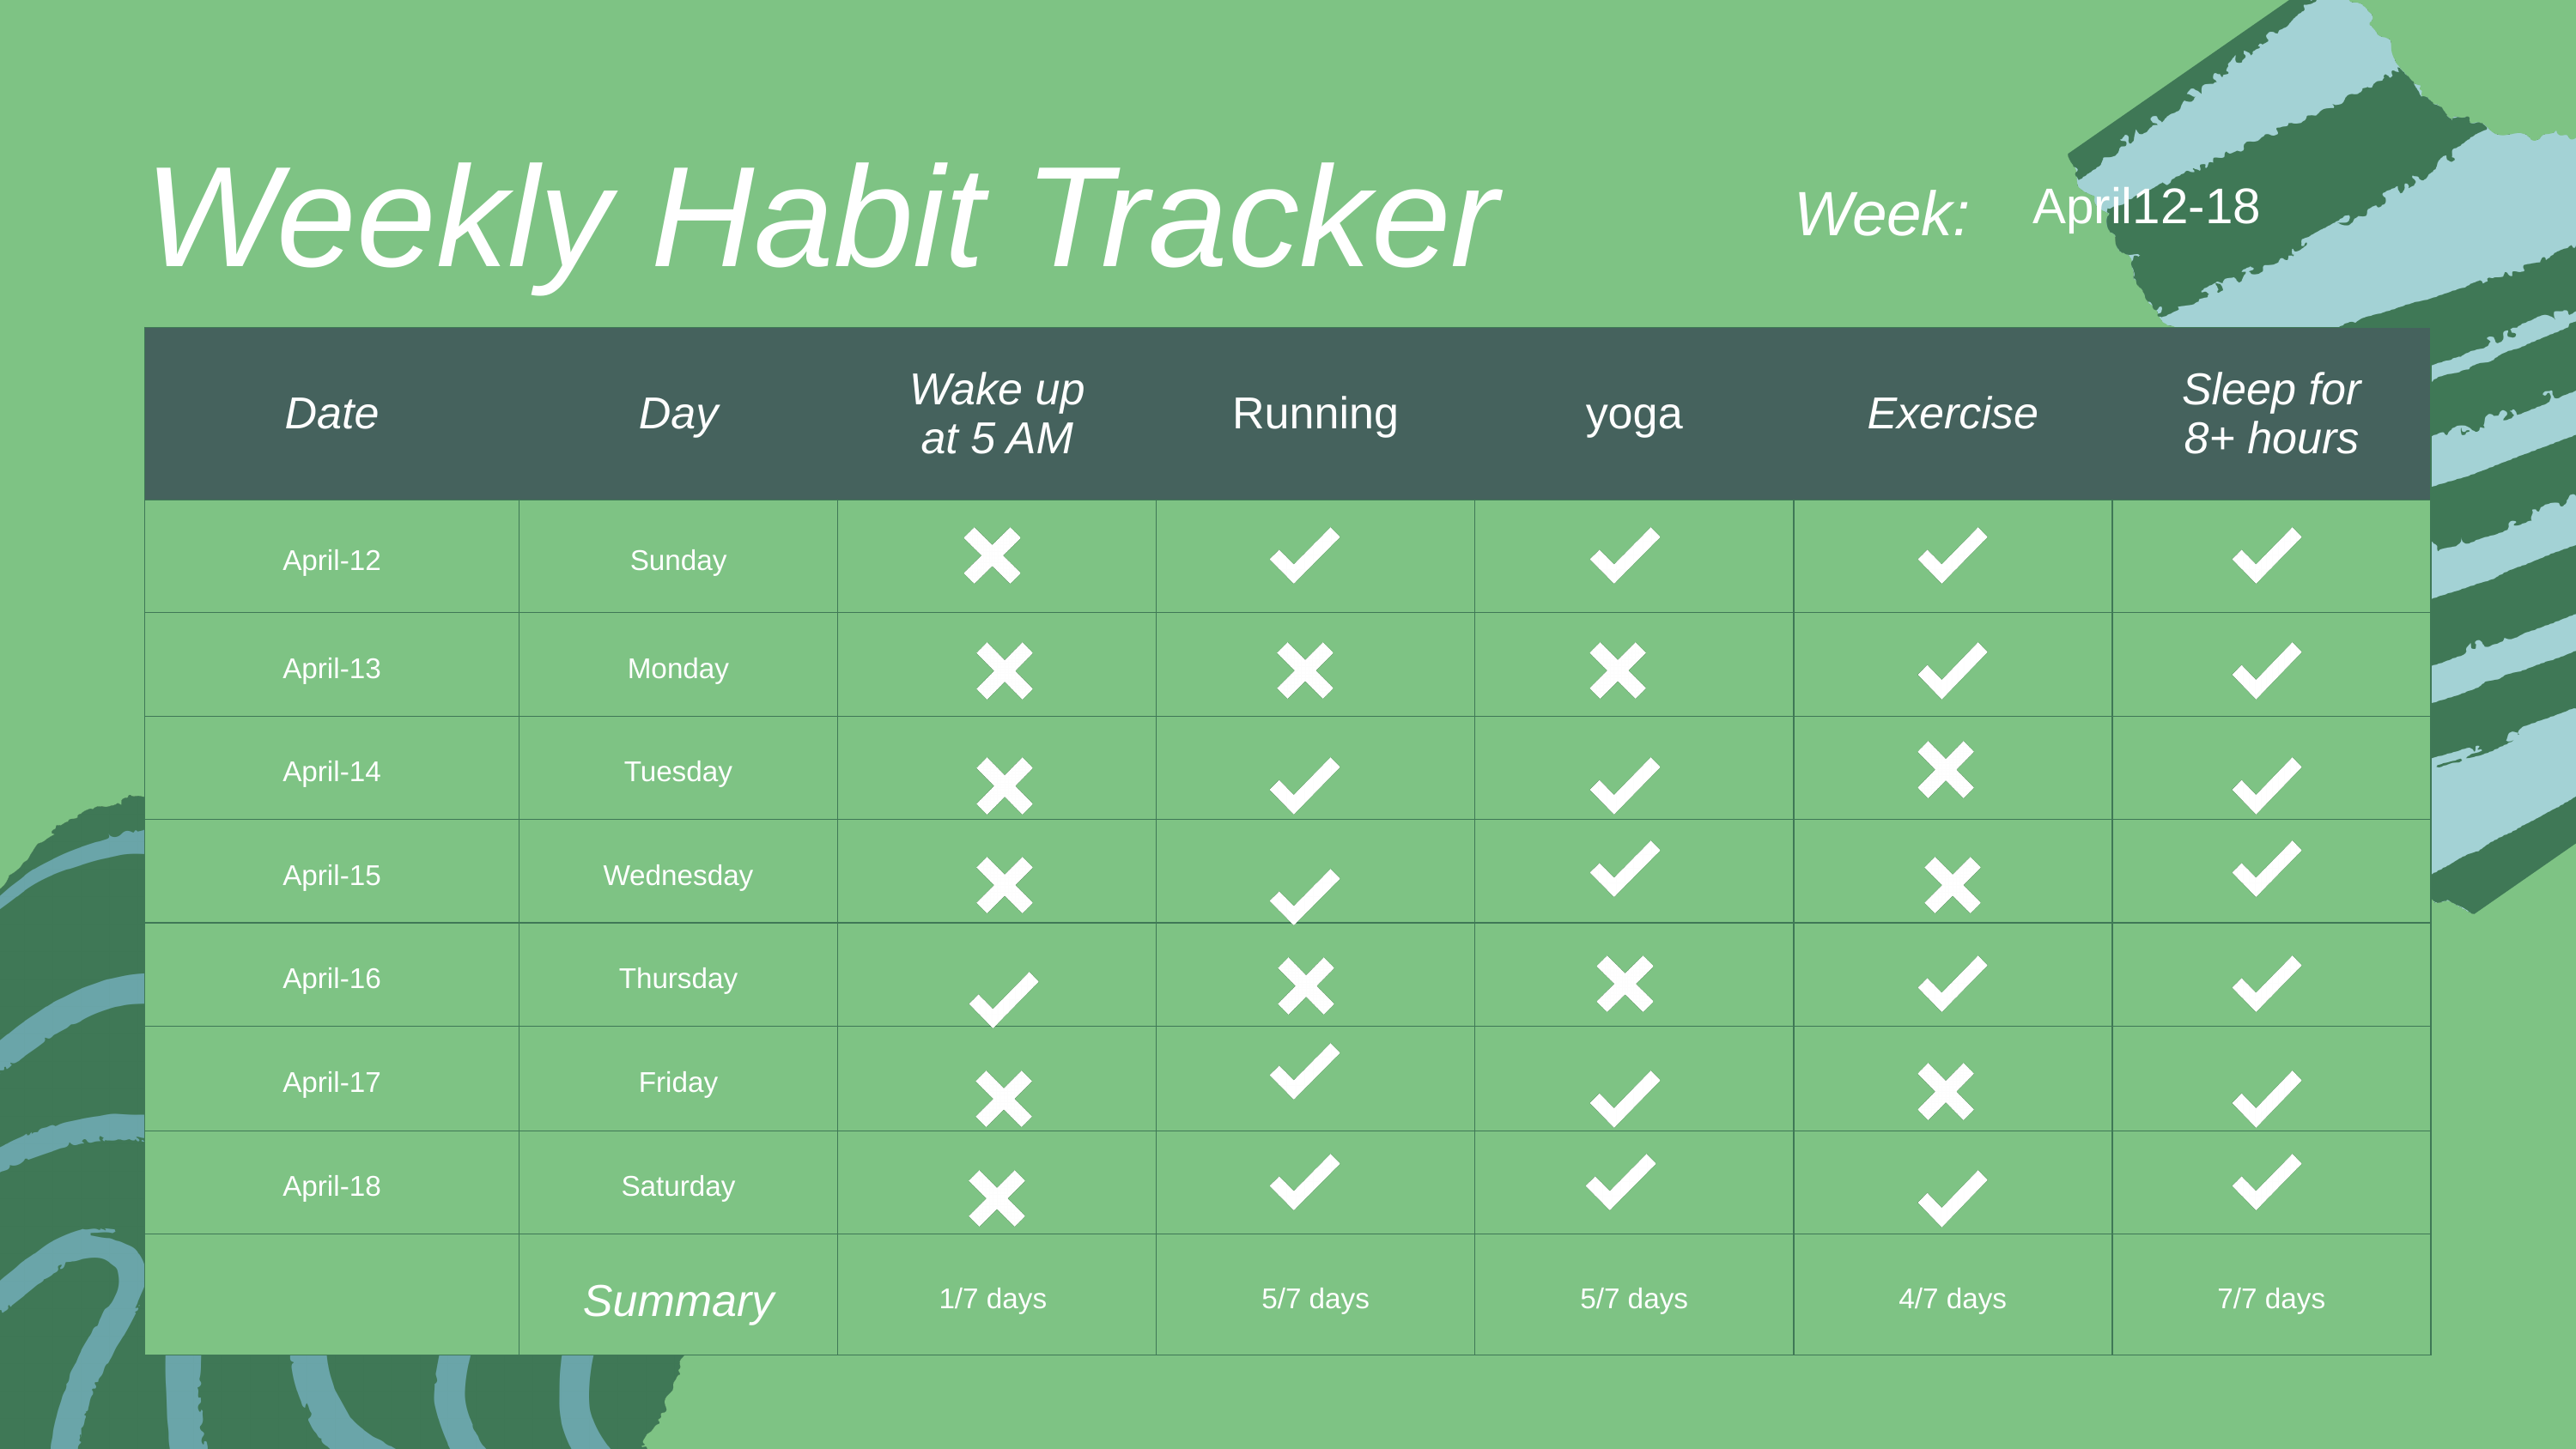

Weekly Habit Tracker
April12-18
Week:
| Date | Day | Wake up at 5 AM | Running | yoga | Exercise | Sleep for 8+ hours |
| --- | --- | --- | --- | --- | --- | --- |
| April-12 | Sunday |  |  |  |  |  |
| April-13 | Monday |  |  |  |  |  |
| April-14 | Tuesday |  |  |  |  |  |
| April-15 | Wednesday |  |  |  |  |  |
| April-16 | Thursday |  |  |  |  |  |
| April-17 | Friday |  |  |  |  |  |
| April-18 | Saturday |  |  |  |  |  |
|  | Summary | 1/7 days | 5/7 days | 5/7 days | 4/7 days | 7/7 days |